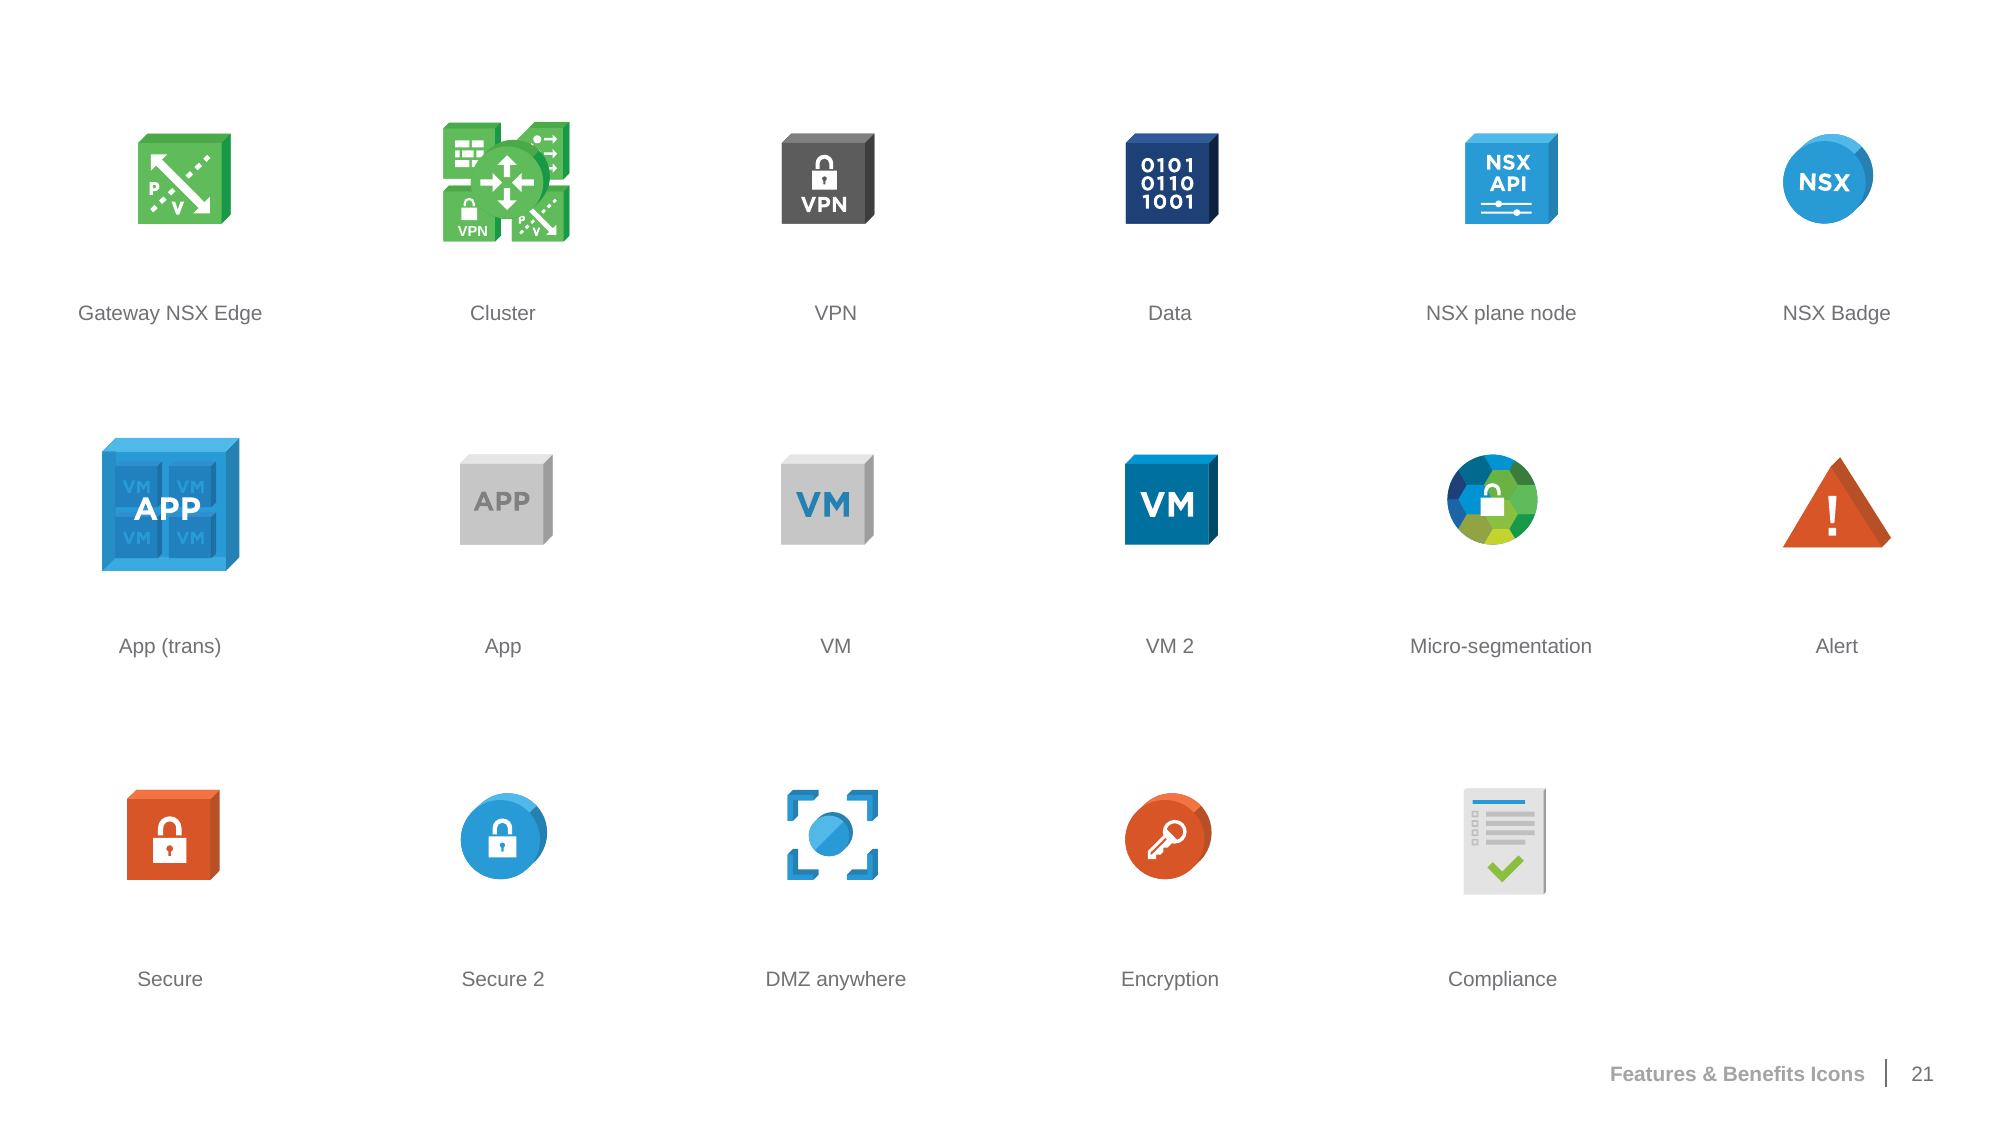

VPN

Gateway NSX Edge
Cluster
VPN
Data
NSX plane node
NSX Badge

App (trans)
App
VM
VM 2
Micro-segmentation
Alert

Secure 2
DMZ anywhere
Encryption
Compliance
Secure
21
Features & Benefits Icons